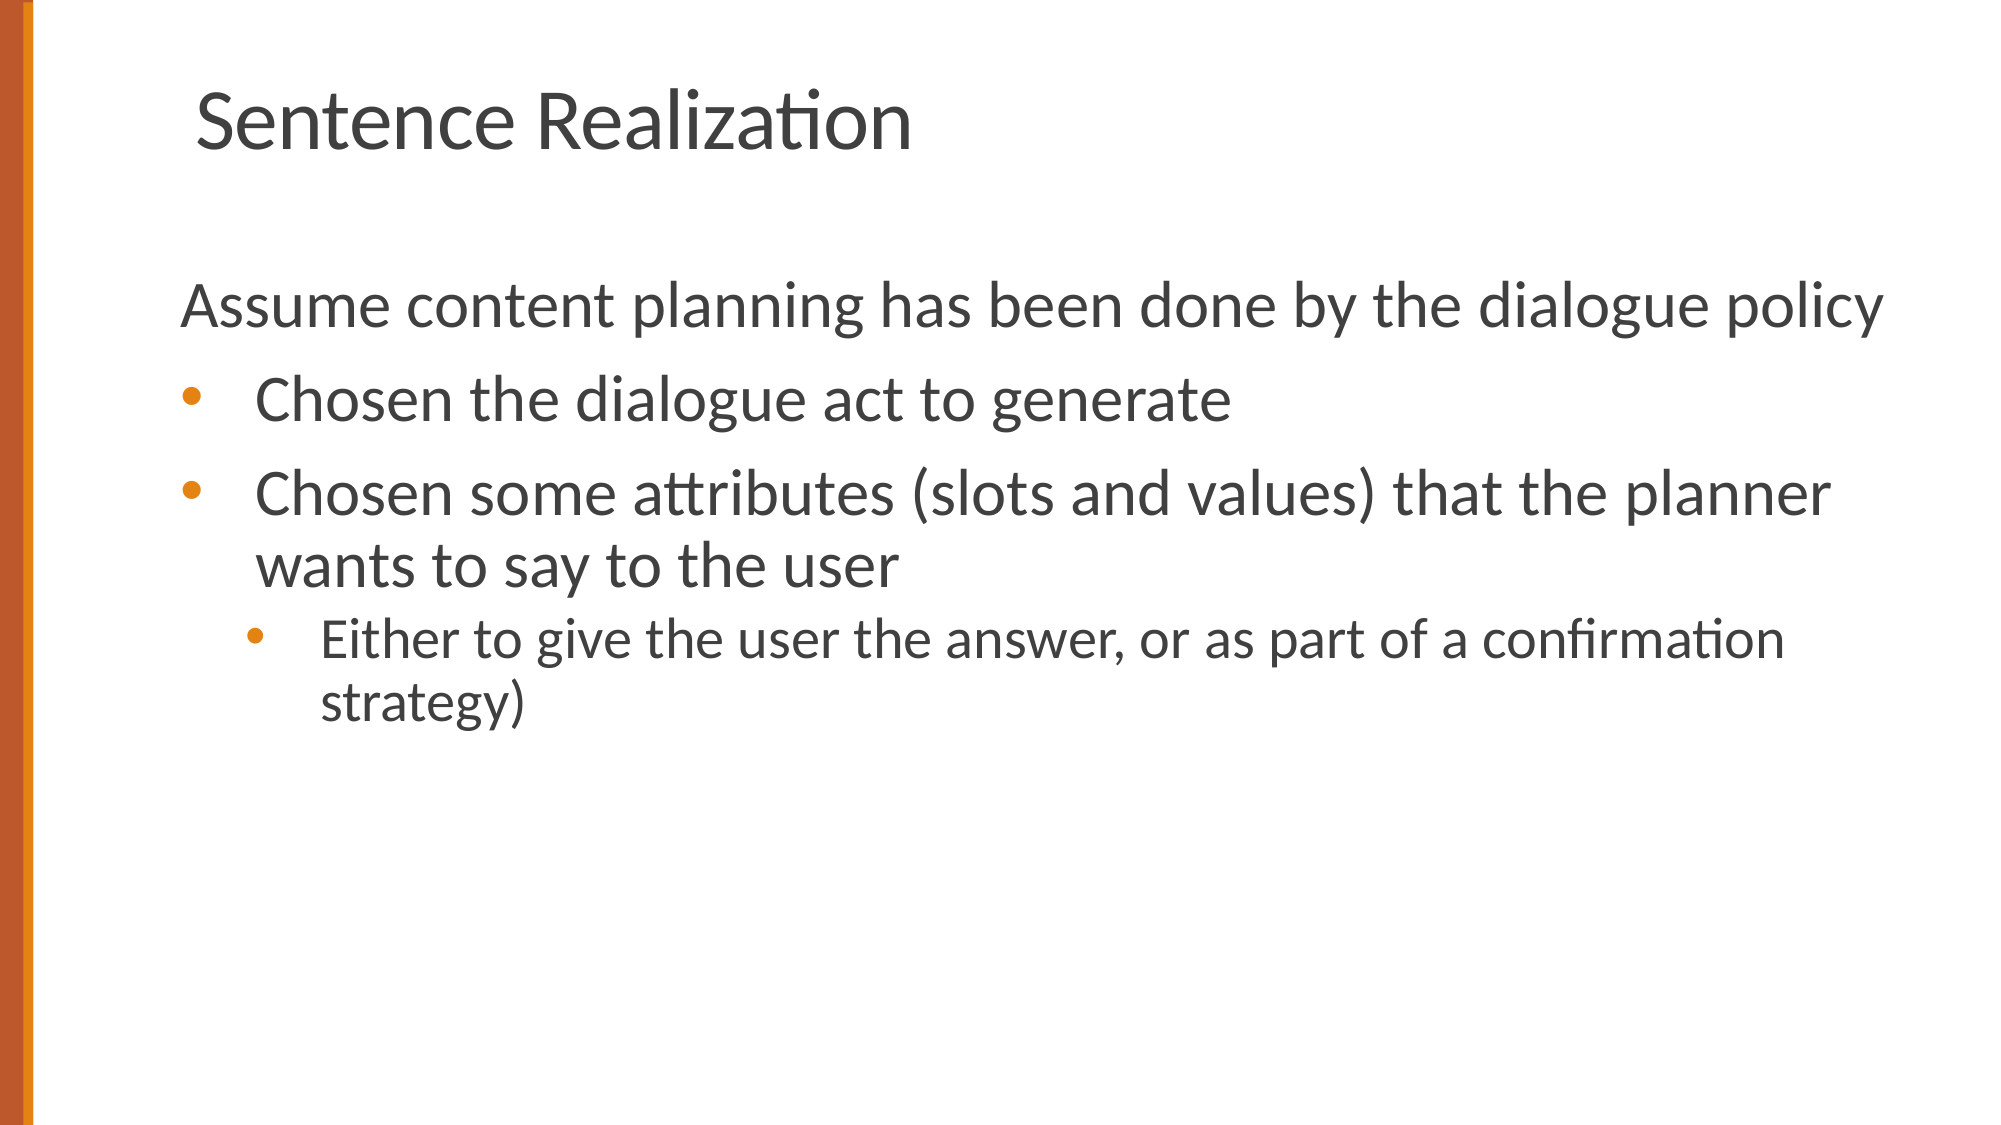

# Sentence Realization
Assume content planning has been done by the dialogue policy
Chosen the dialogue act to generate
Chosen some attributes (slots and values) that the planner wants to say to the user
Either to give the user the answer, or as part of a confirmation strategy)